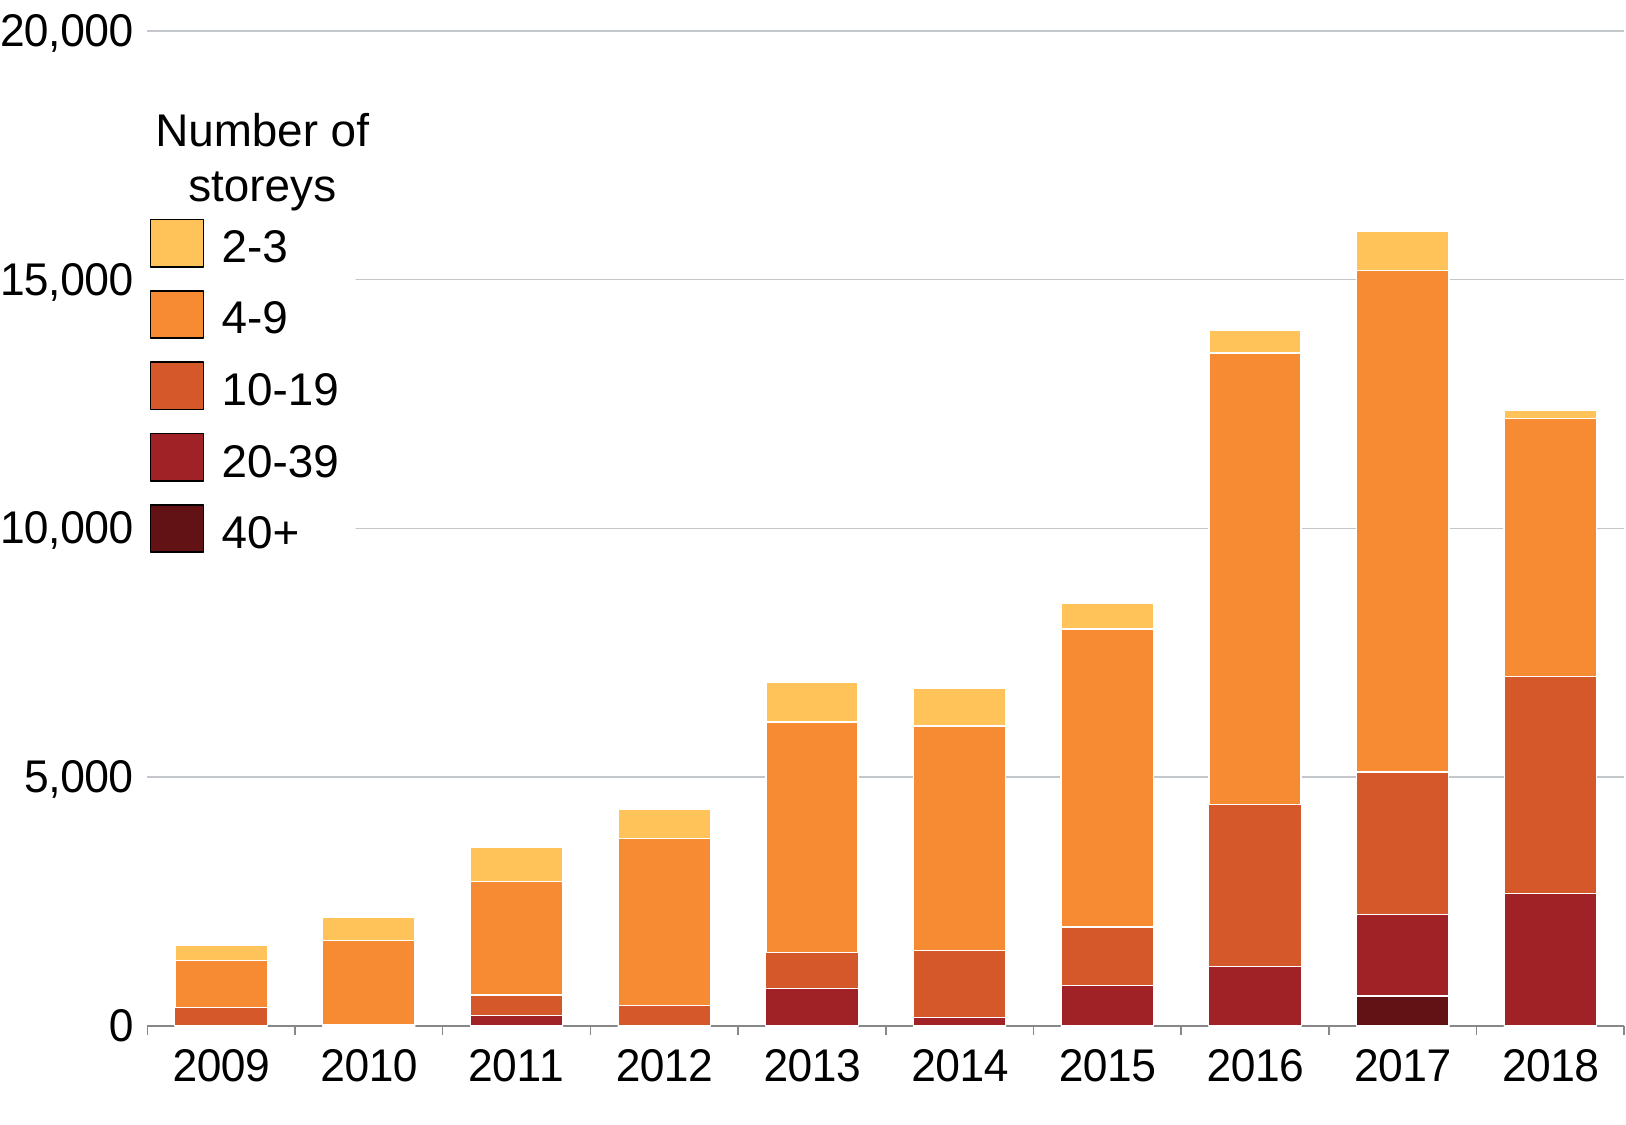

### Chart

| Category | 40+ | 20-39 | 10-19 | 4-9 | 2-3 |
|---|---|---|---|---|---|
| 2009 | 0.0 | 0.0 | 363.0 | 953.0 | 304.0 |
| 2010 | 0.0 | 0.0 | 30.0 | 1679.0 | 469.0 |
| 2011 | 0.0 | 216.0 | 403.0 | 2279.0 | 692.0 |
| 2012 | 0.0 | 0.0 | 411.0 | 3353.0 | 591.0 |
| 2013 | 0.0 | 750.0 | 728.0 | 4626.0 | 803.0 |
| 2014 | 0.0 | 160.0 | 1349.0 | 4521.0 | 750.0 |
| 2015 | 0.0 | 807.0 | 1182.0 | 5982.0 | 527.0 |
| 2016 | 0.0 | 1192.0 | 3259.0 | 9070.0 | 467.0 |
| 2017 | 602.0 | 1643.0 | 2857.0 | 10082.0 | 795.0 |
| 2018 | 0.0 | 2665.0 | 4354.0 | 5185.0 | 170.0 |
Number of storeys

2-3
4-9
10-19
20-39
40+